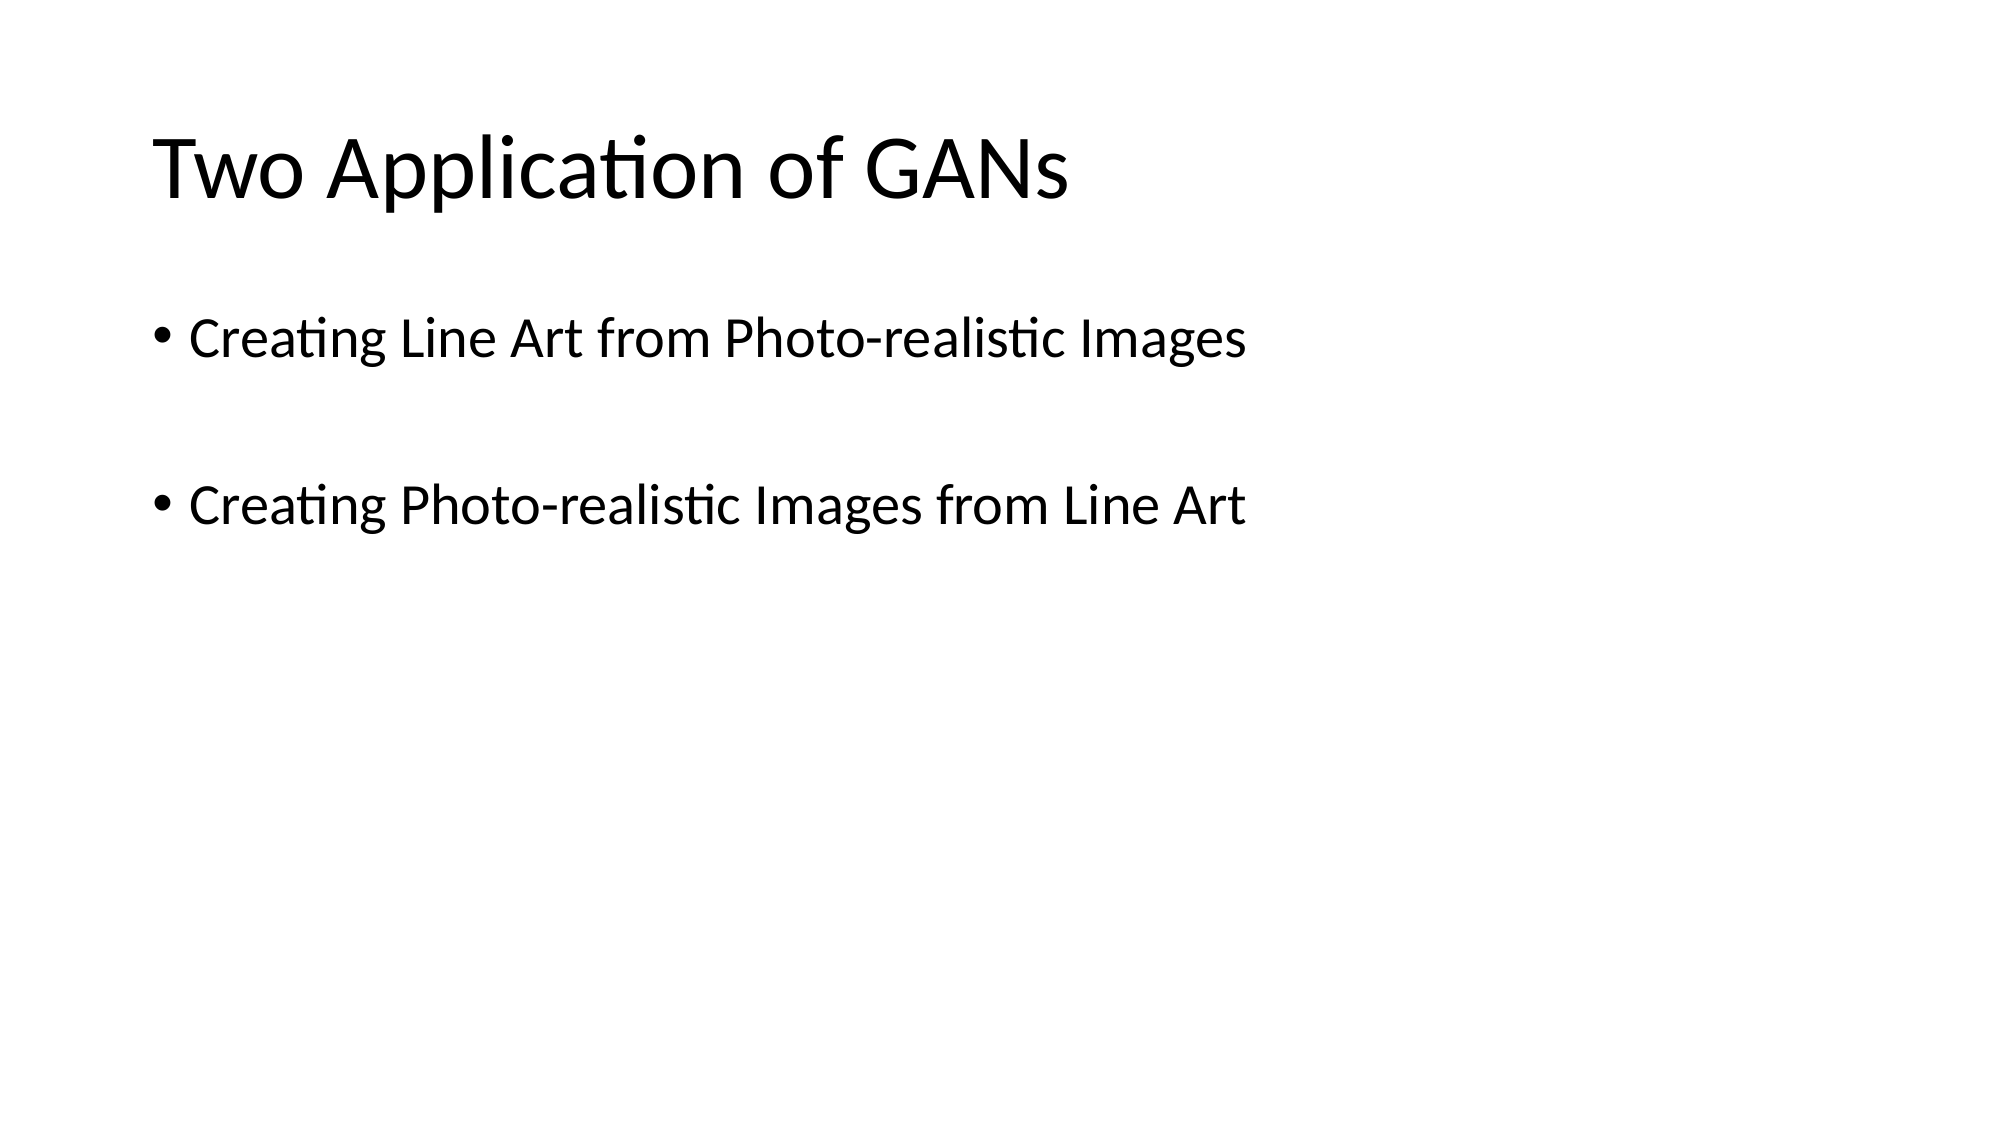

# Two Application of GANs
Creating Line Art from Photo-realistic Images

Creating Photo-realistic Images from Line Art